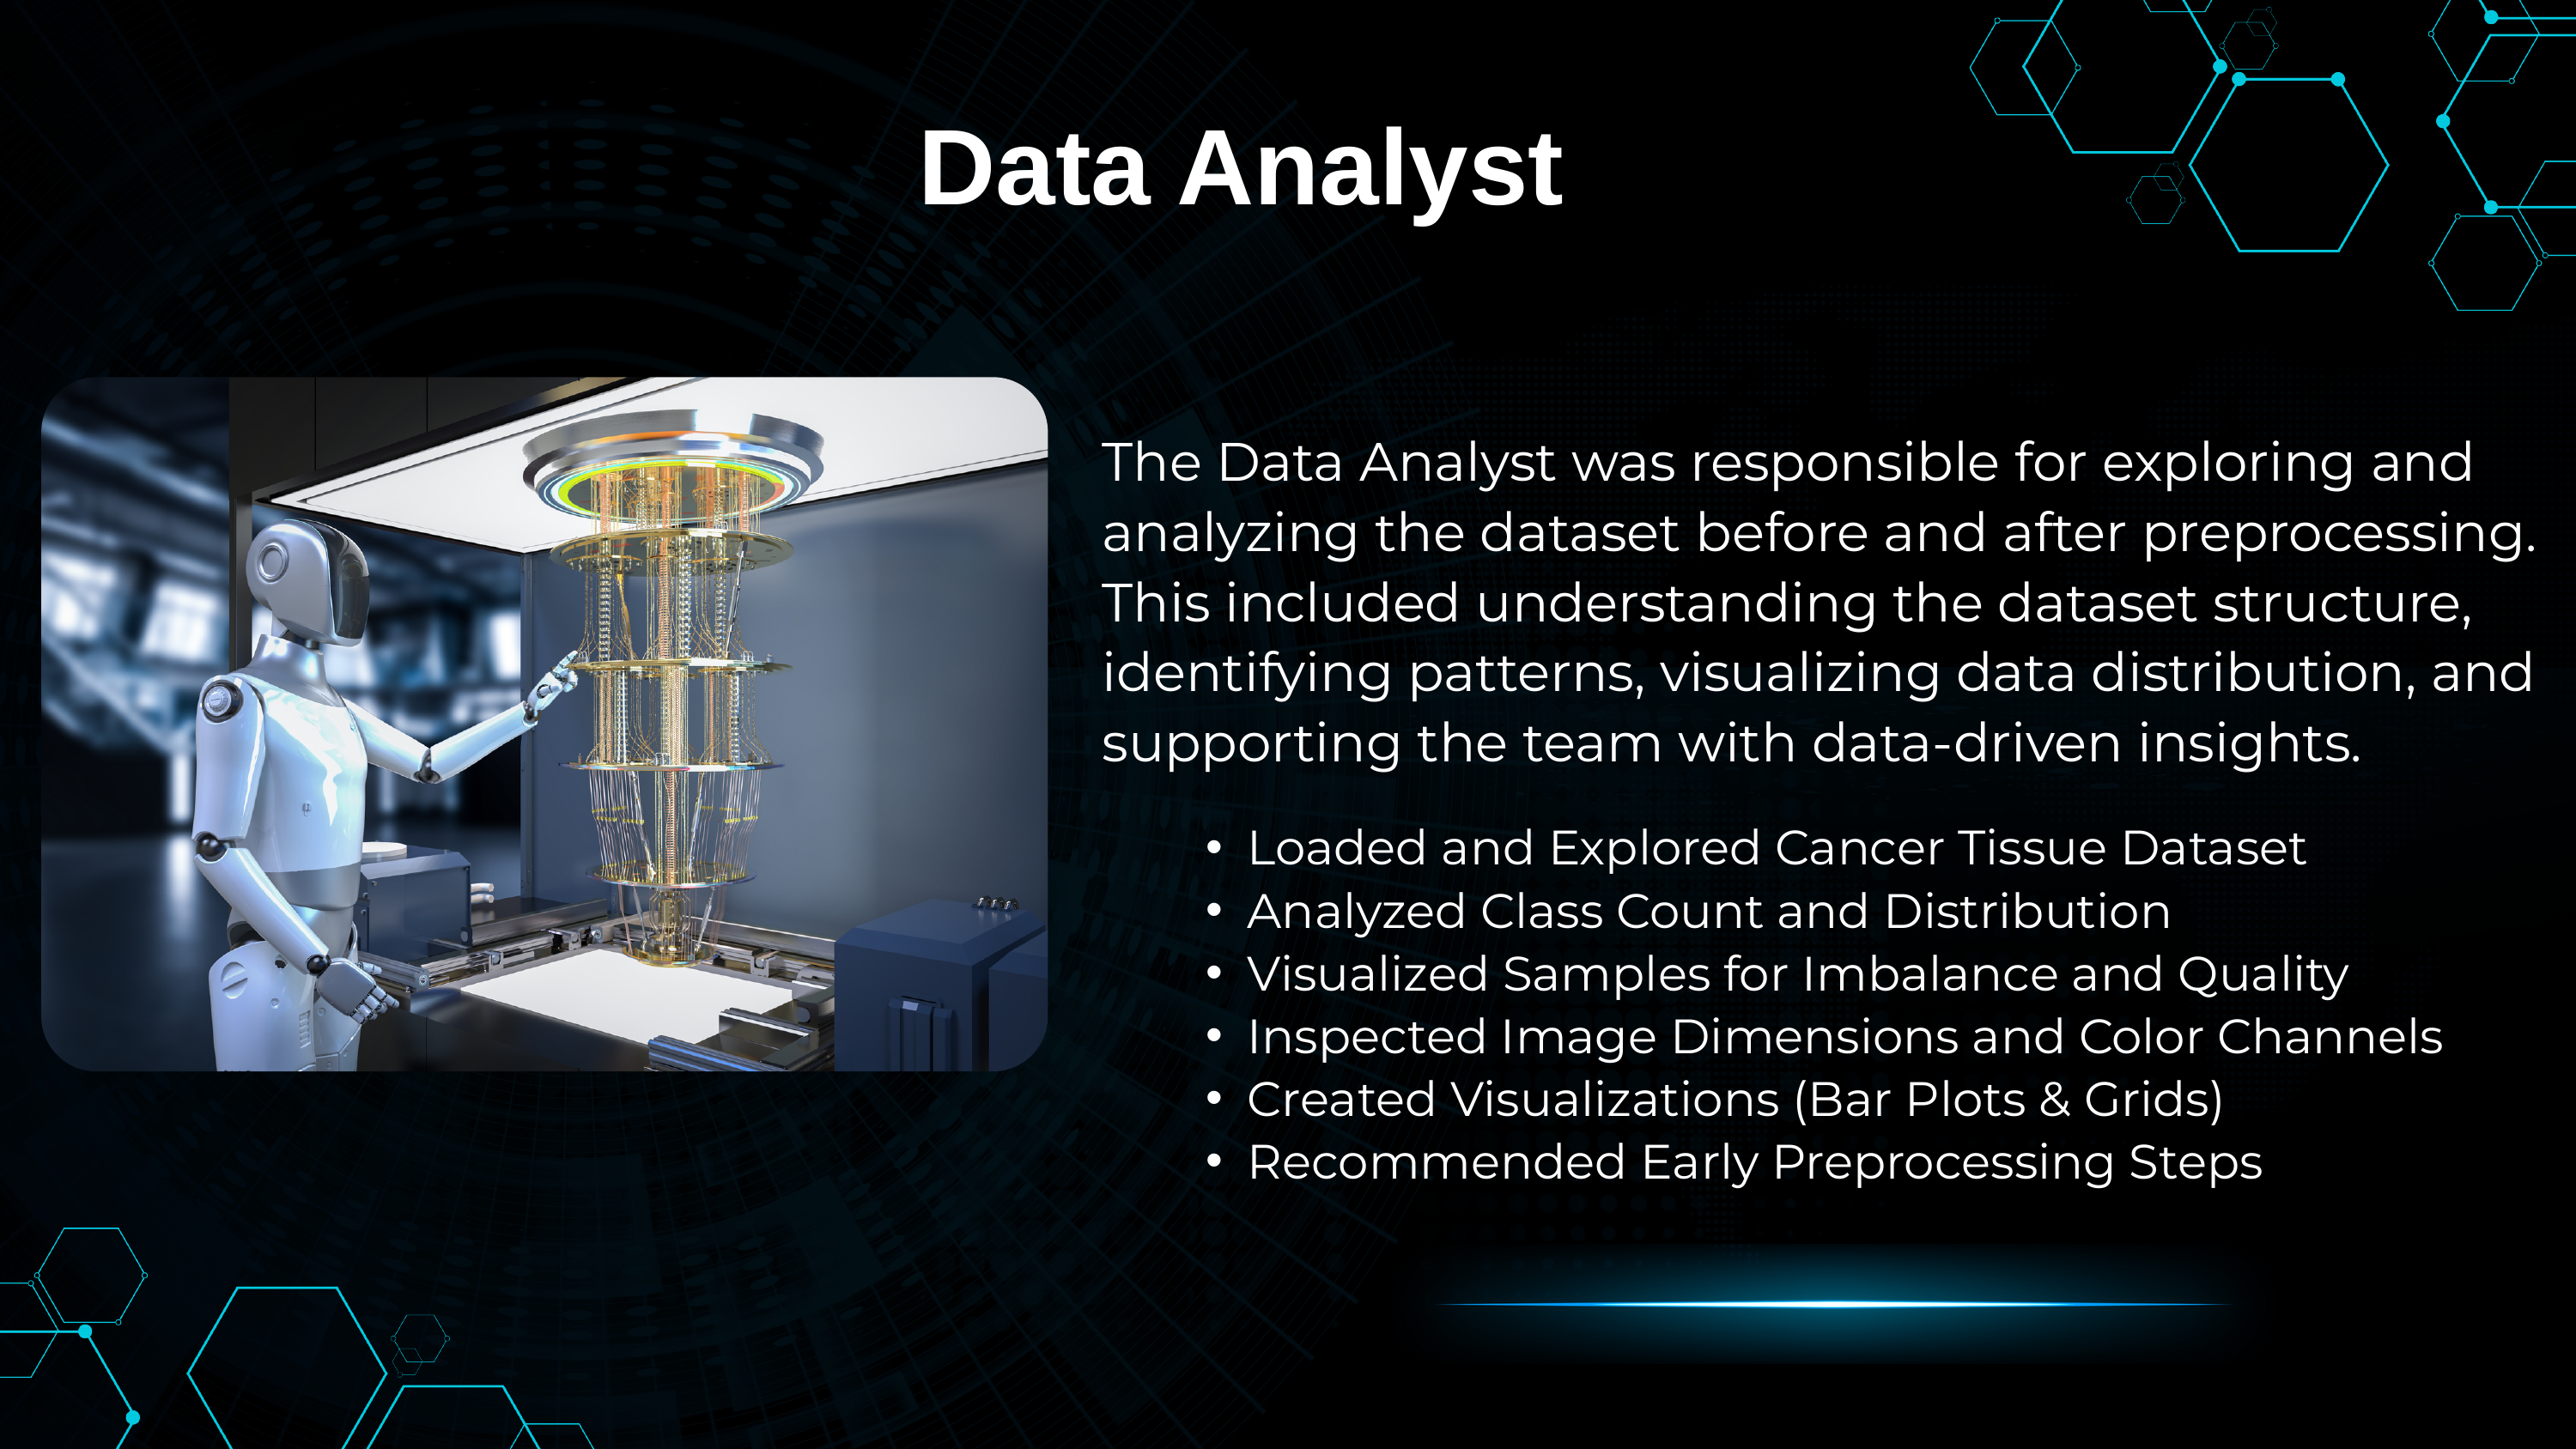

Data Analyst

The Data Analyst was responsible for exploring and analyzing the dataset before and after preprocessing. This included understanding the dataset structure, identifying patterns, visualizing data distribution, and supporting the team with data-driven insights.
Loaded and Explored Cancer Tissue Dataset
Analyzed Class Count and Distribution
Visualized Samples for Imbalance and Quality
Inspected Image Dimensions and Color Channels
Created Visualizations (Bar Plots & Grids)
Recommended Early Preprocessing Steps